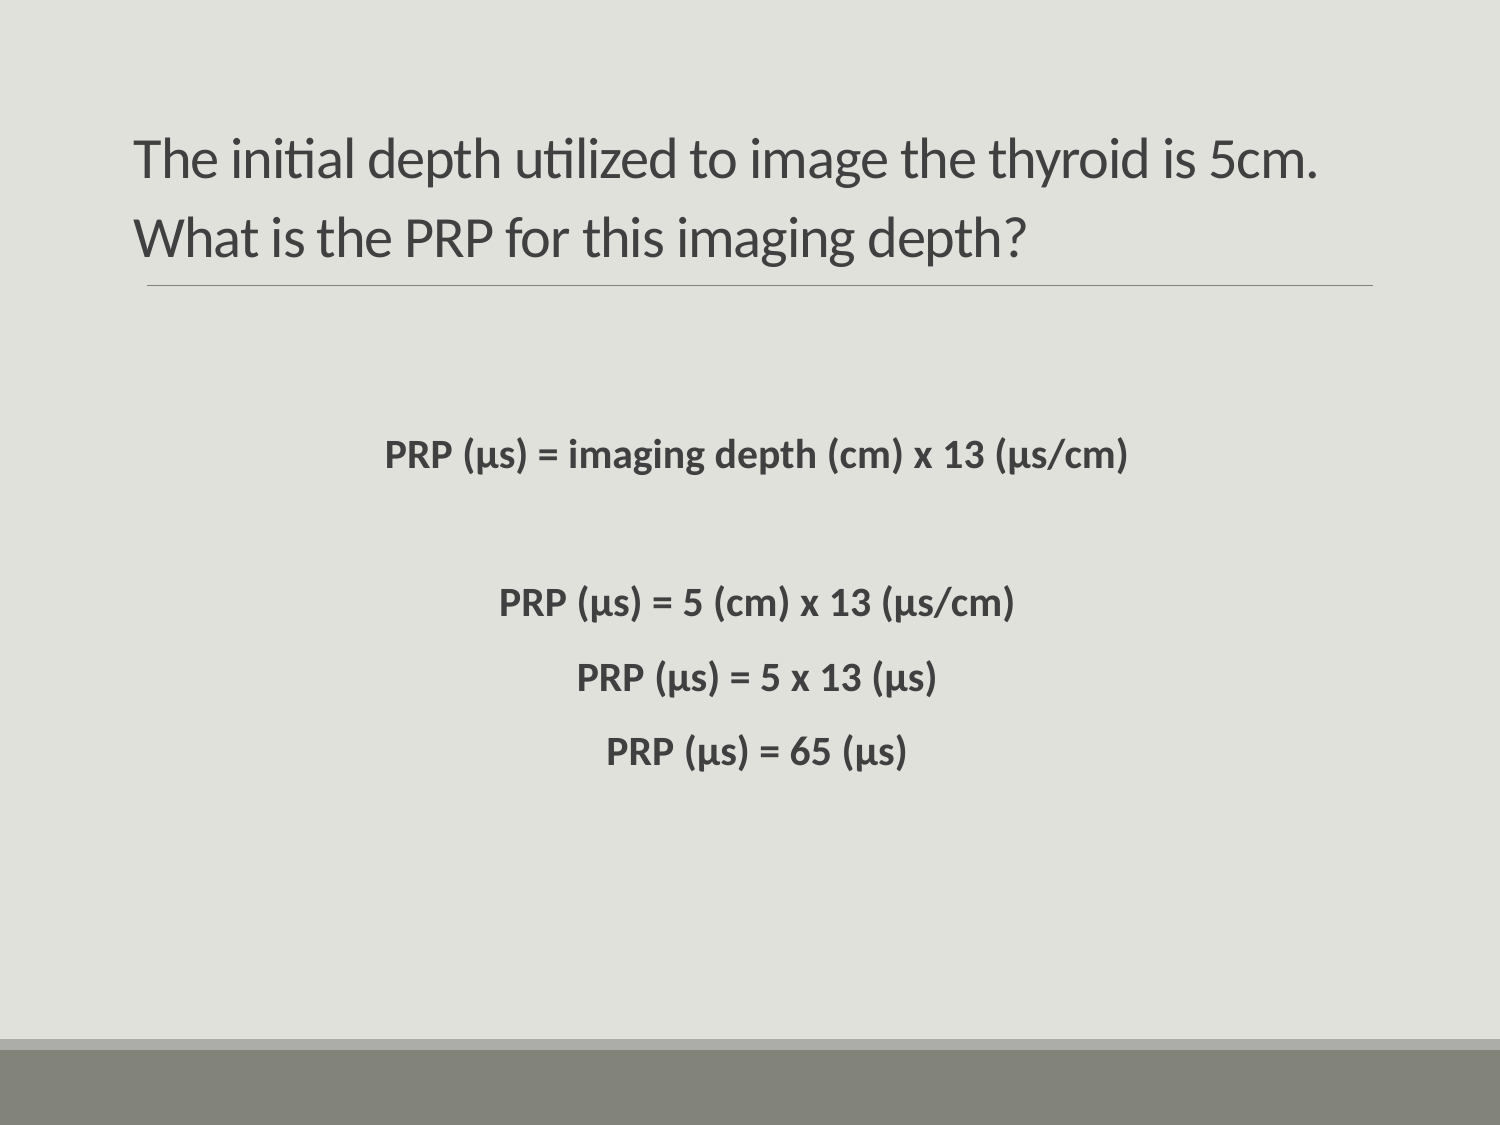

# The initial depth utilized to image the thyroid is 5cm. What is the PRP for this imaging depth?
PRP (µs) = imaging depth (cm) x 13 (µs/cm)

PRP (µs) = 5 (cm) x 13 (µs/cm)
PRP (µs) = 5 x 13 (µs)
PRP (µs) = 65 (µs)